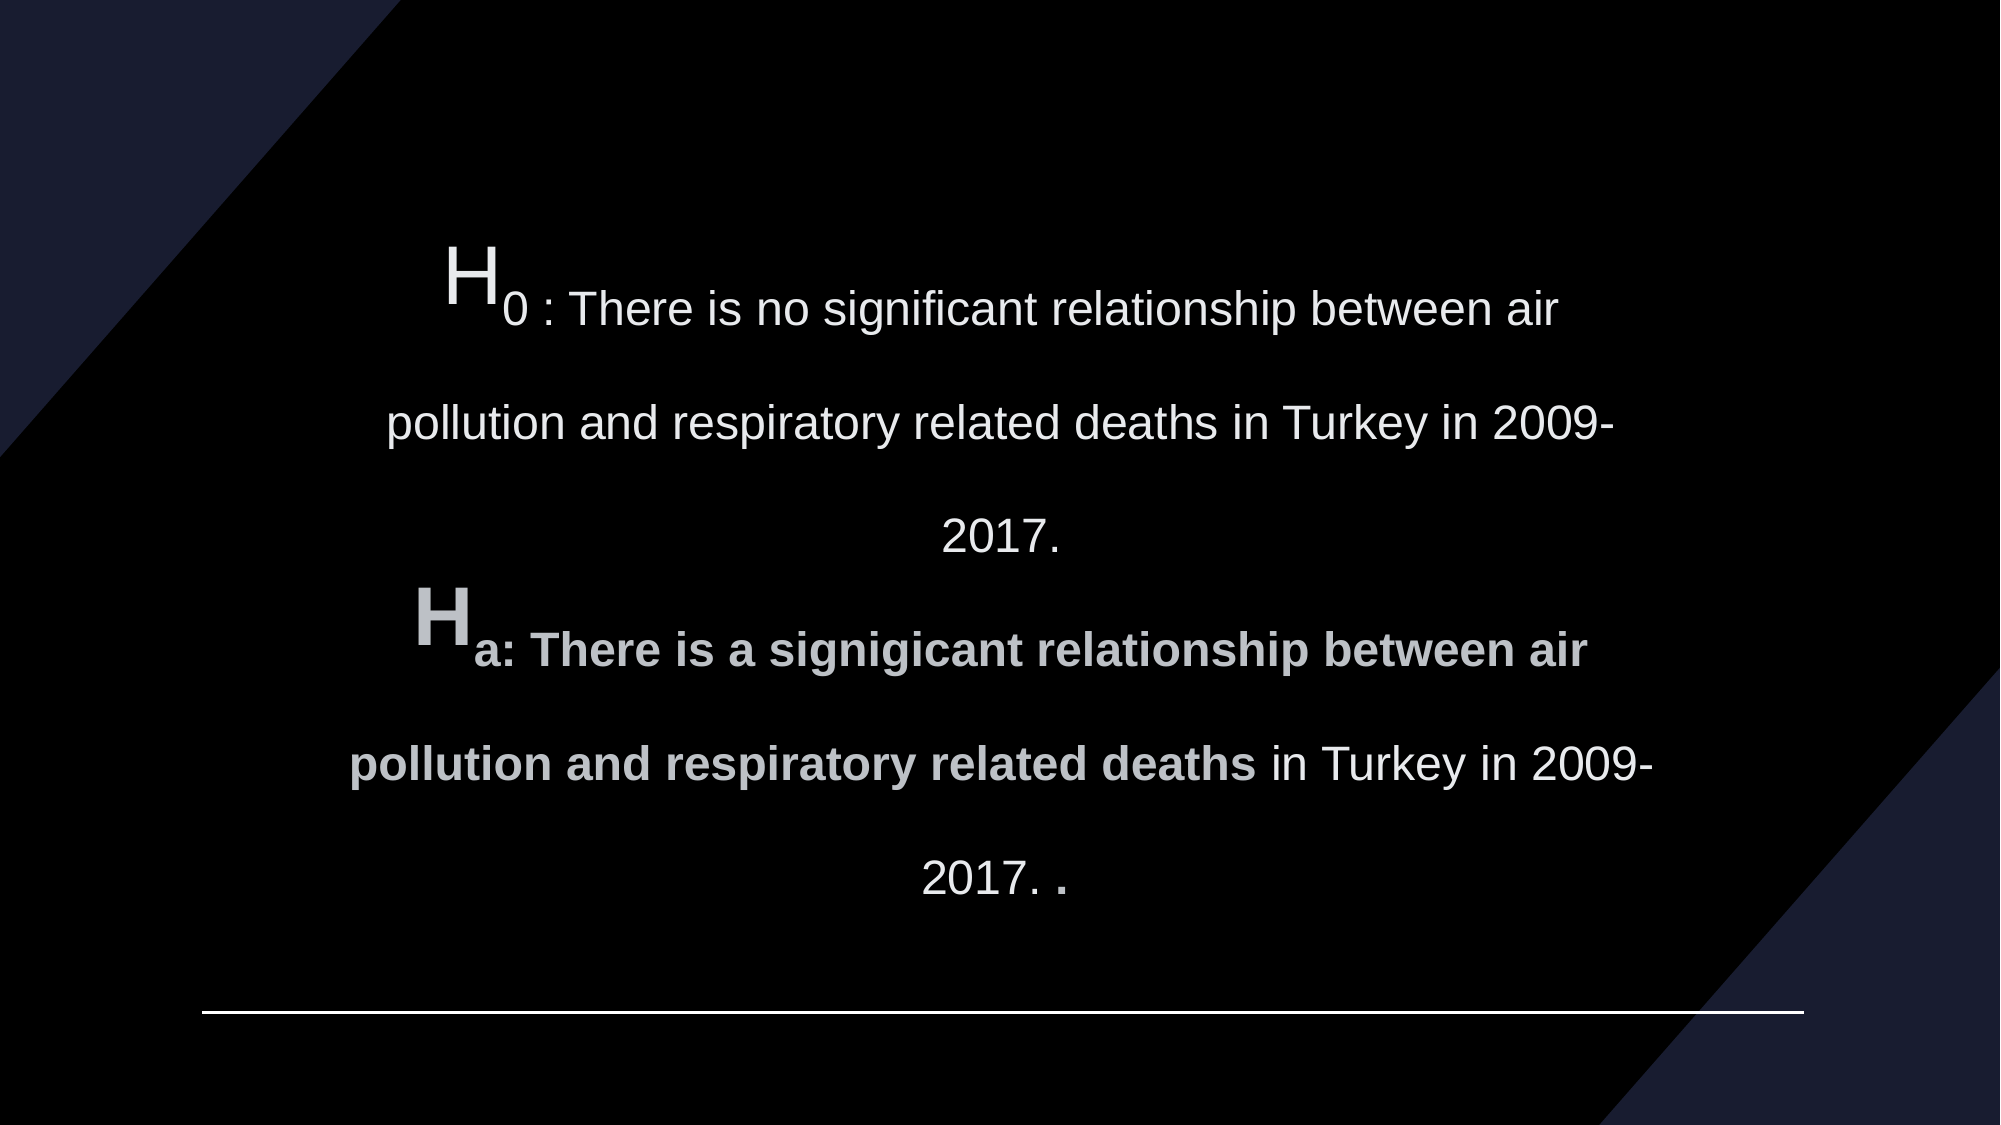

# H0 : There is no significant relationship between air pollution and respiratory related deaths in Turkey in 2009-2017. Ha: There is a signigicant relationship between air pollution and respiratory related deaths in Turkey in 2009-2017. .